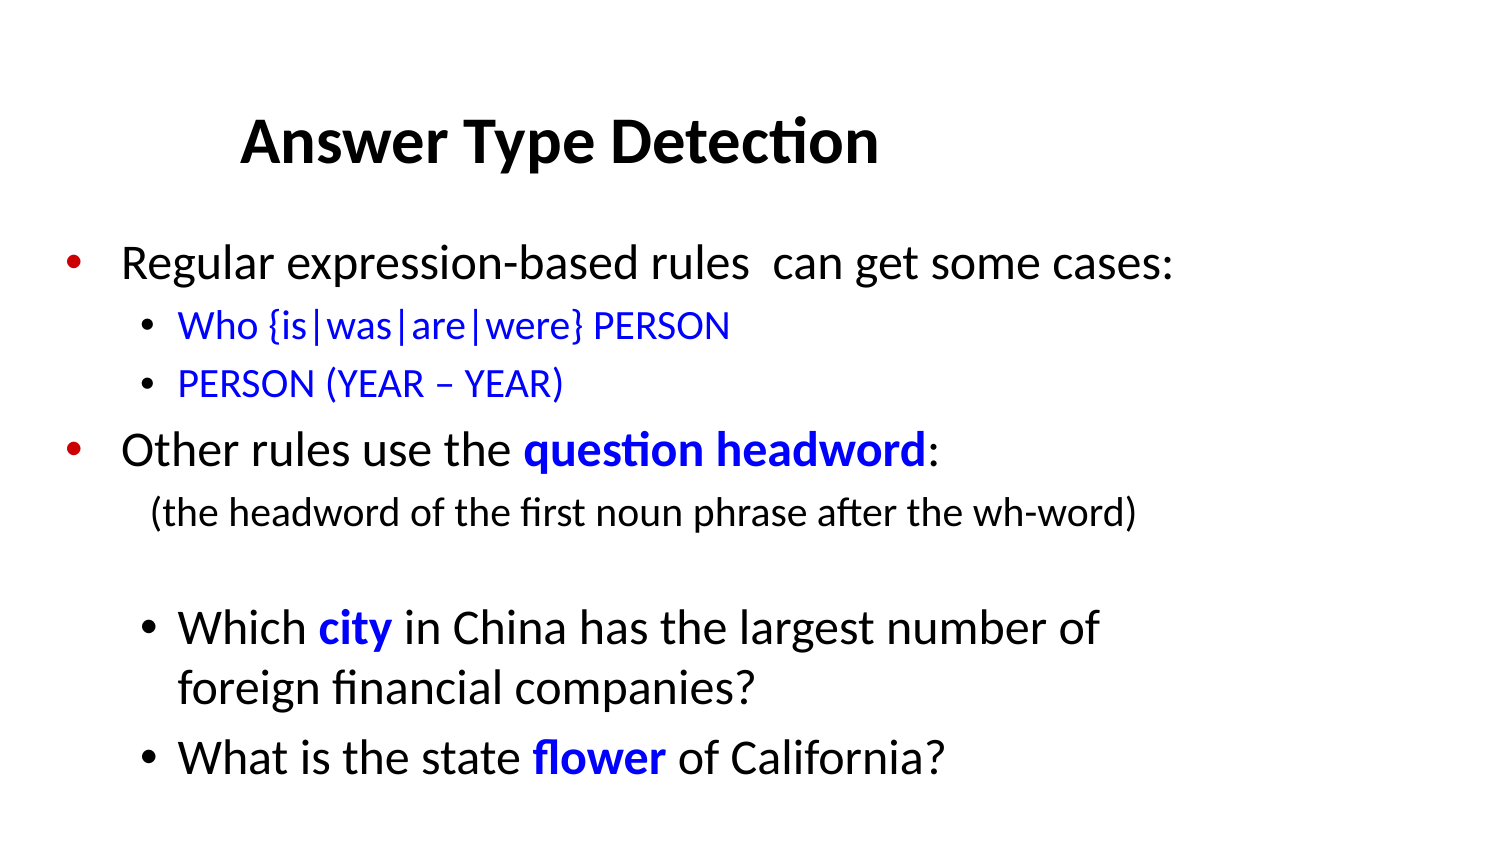

# Answer Type Detection
Regular expression-based rules  can get some cases:
Who {is|was|are|were} PERSON
PERSON (YEAR – YEAR)
Other rules use the question headword:
 (the headword of the first noun phrase after the wh-word)
Which city in China has the largest number of foreign financial companies?
What is the state flower of California?